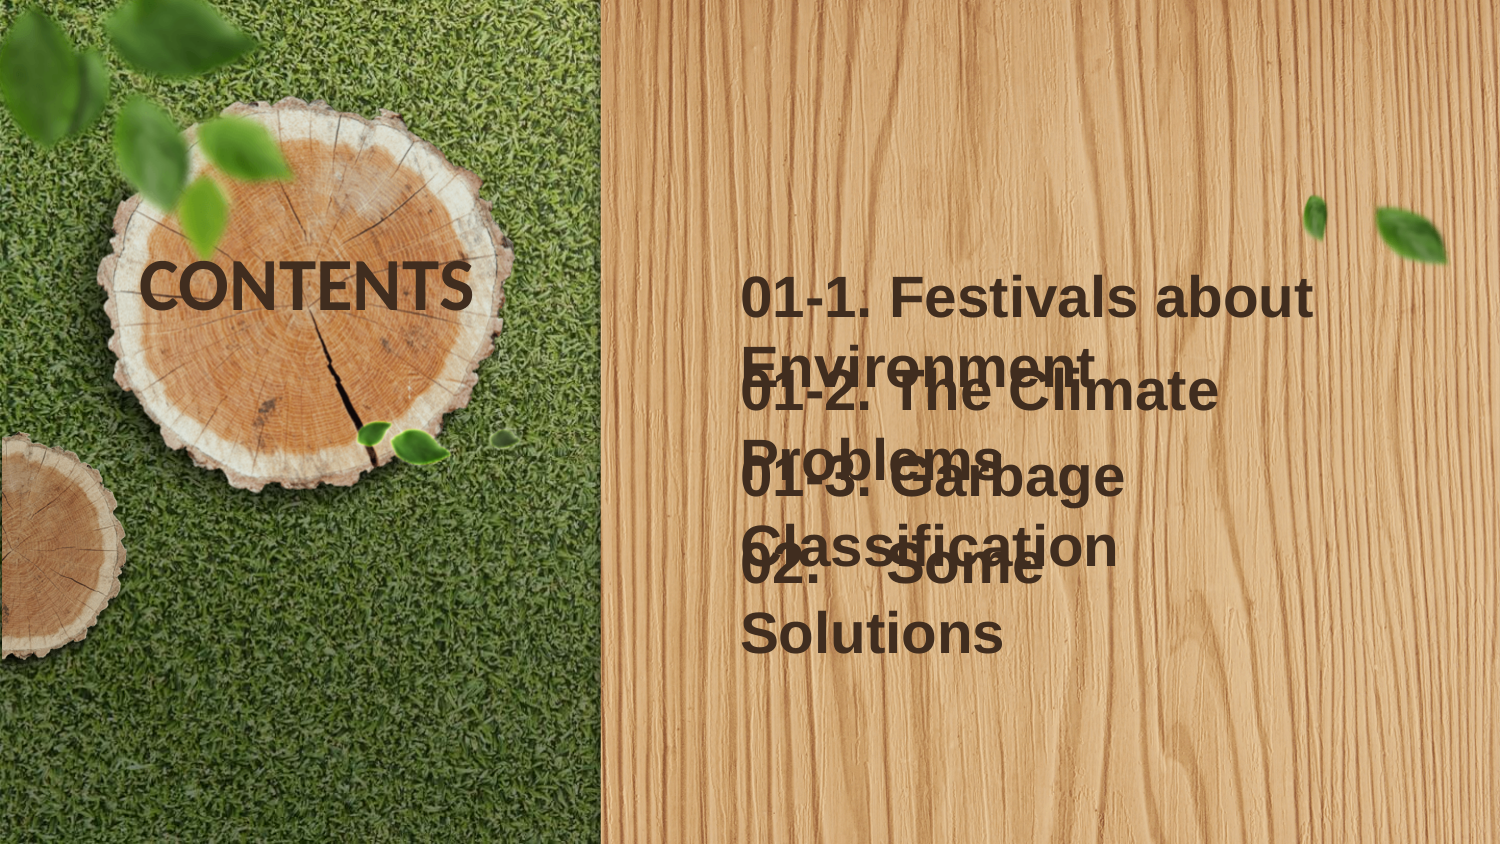

CONTENTS
01-1. Festivals about Environment
01-2. The Climate Problems
01-3. Garbage Classification
02.    Some Solutions